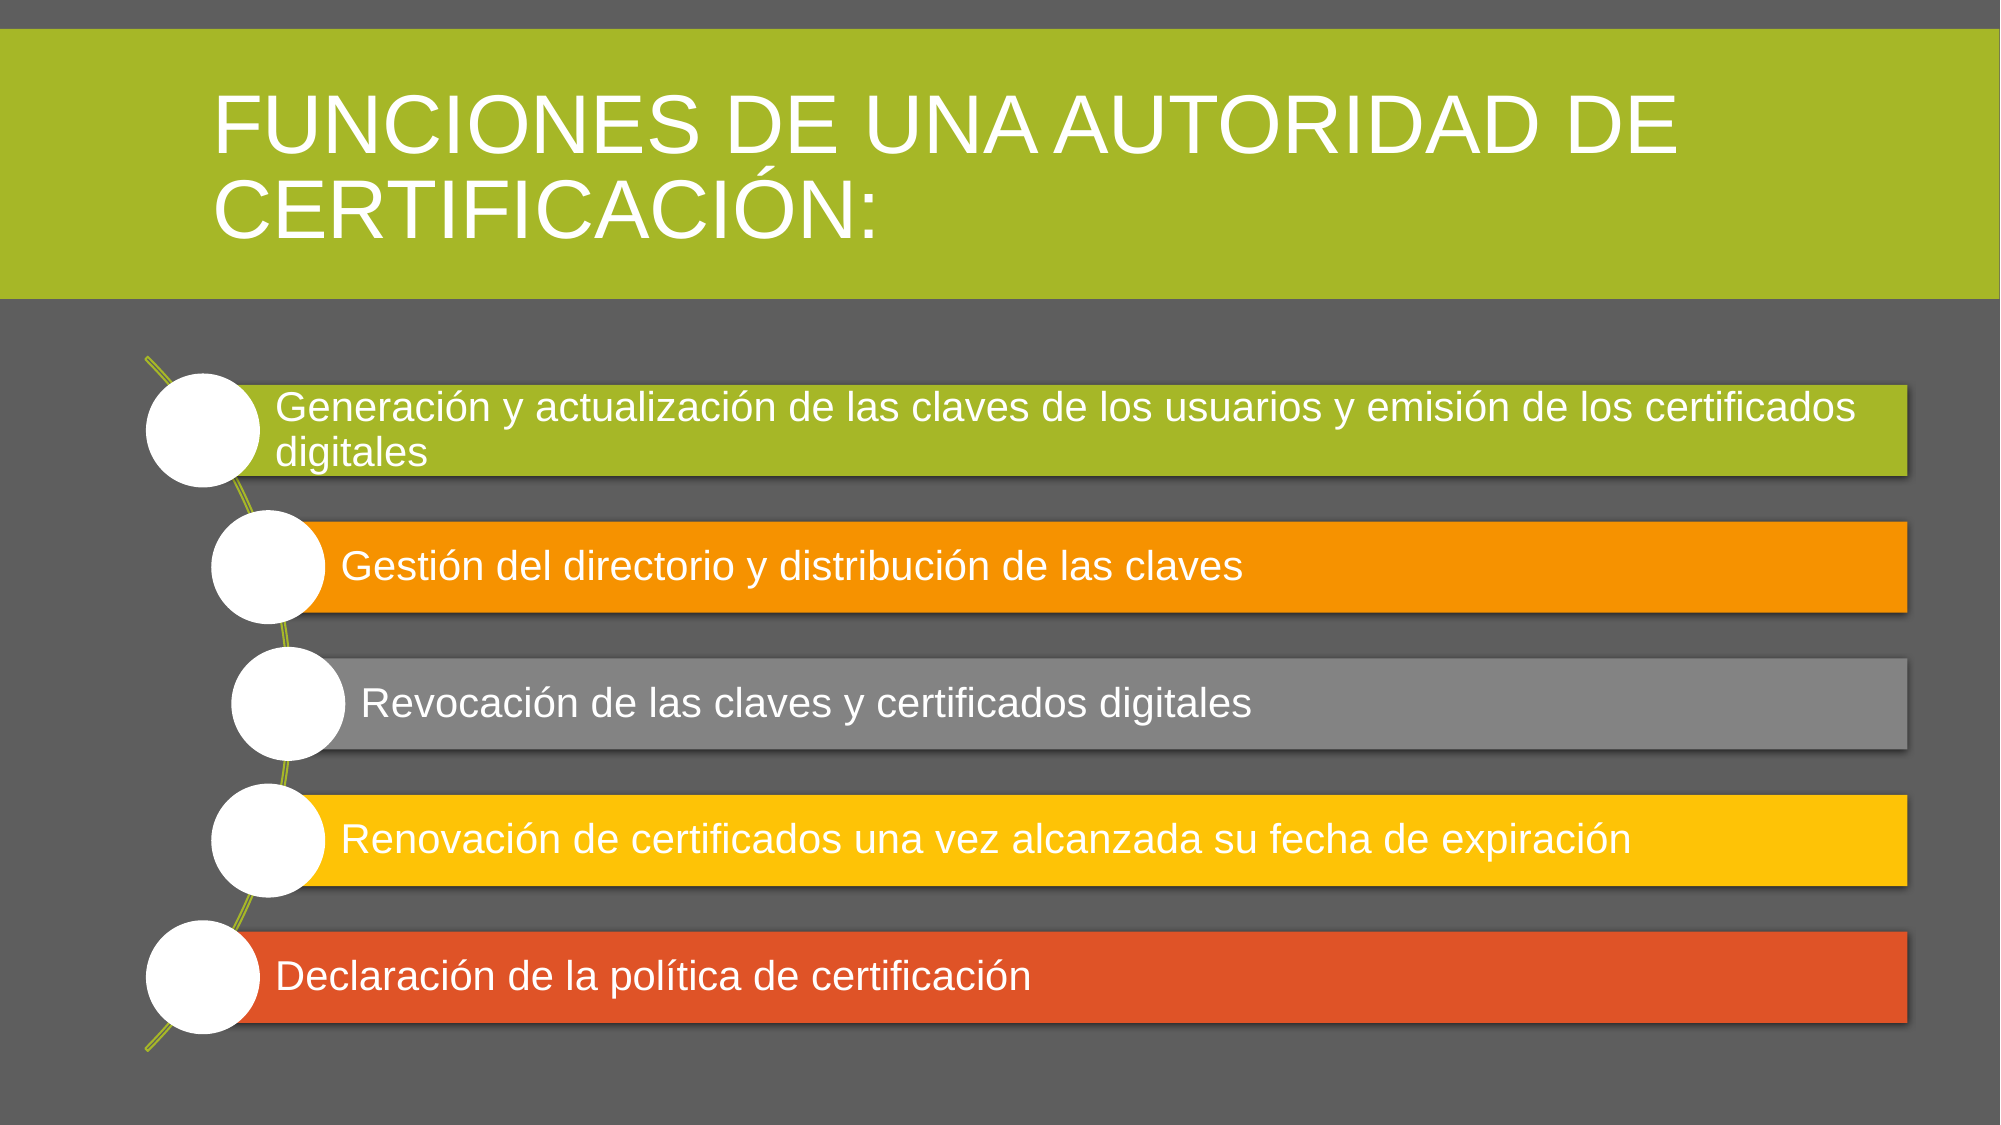

# Funciones de una Autoridad de Certificación:
Generación y actualización de las claves de los usuarios y emisión de los certificados digitales
Gestión del directorio y distribución de las claves
Revocación de las claves y certificados digitales
Renovación de certificados una vez alcanzada su fecha de expiración
Declaración de la política de certificación